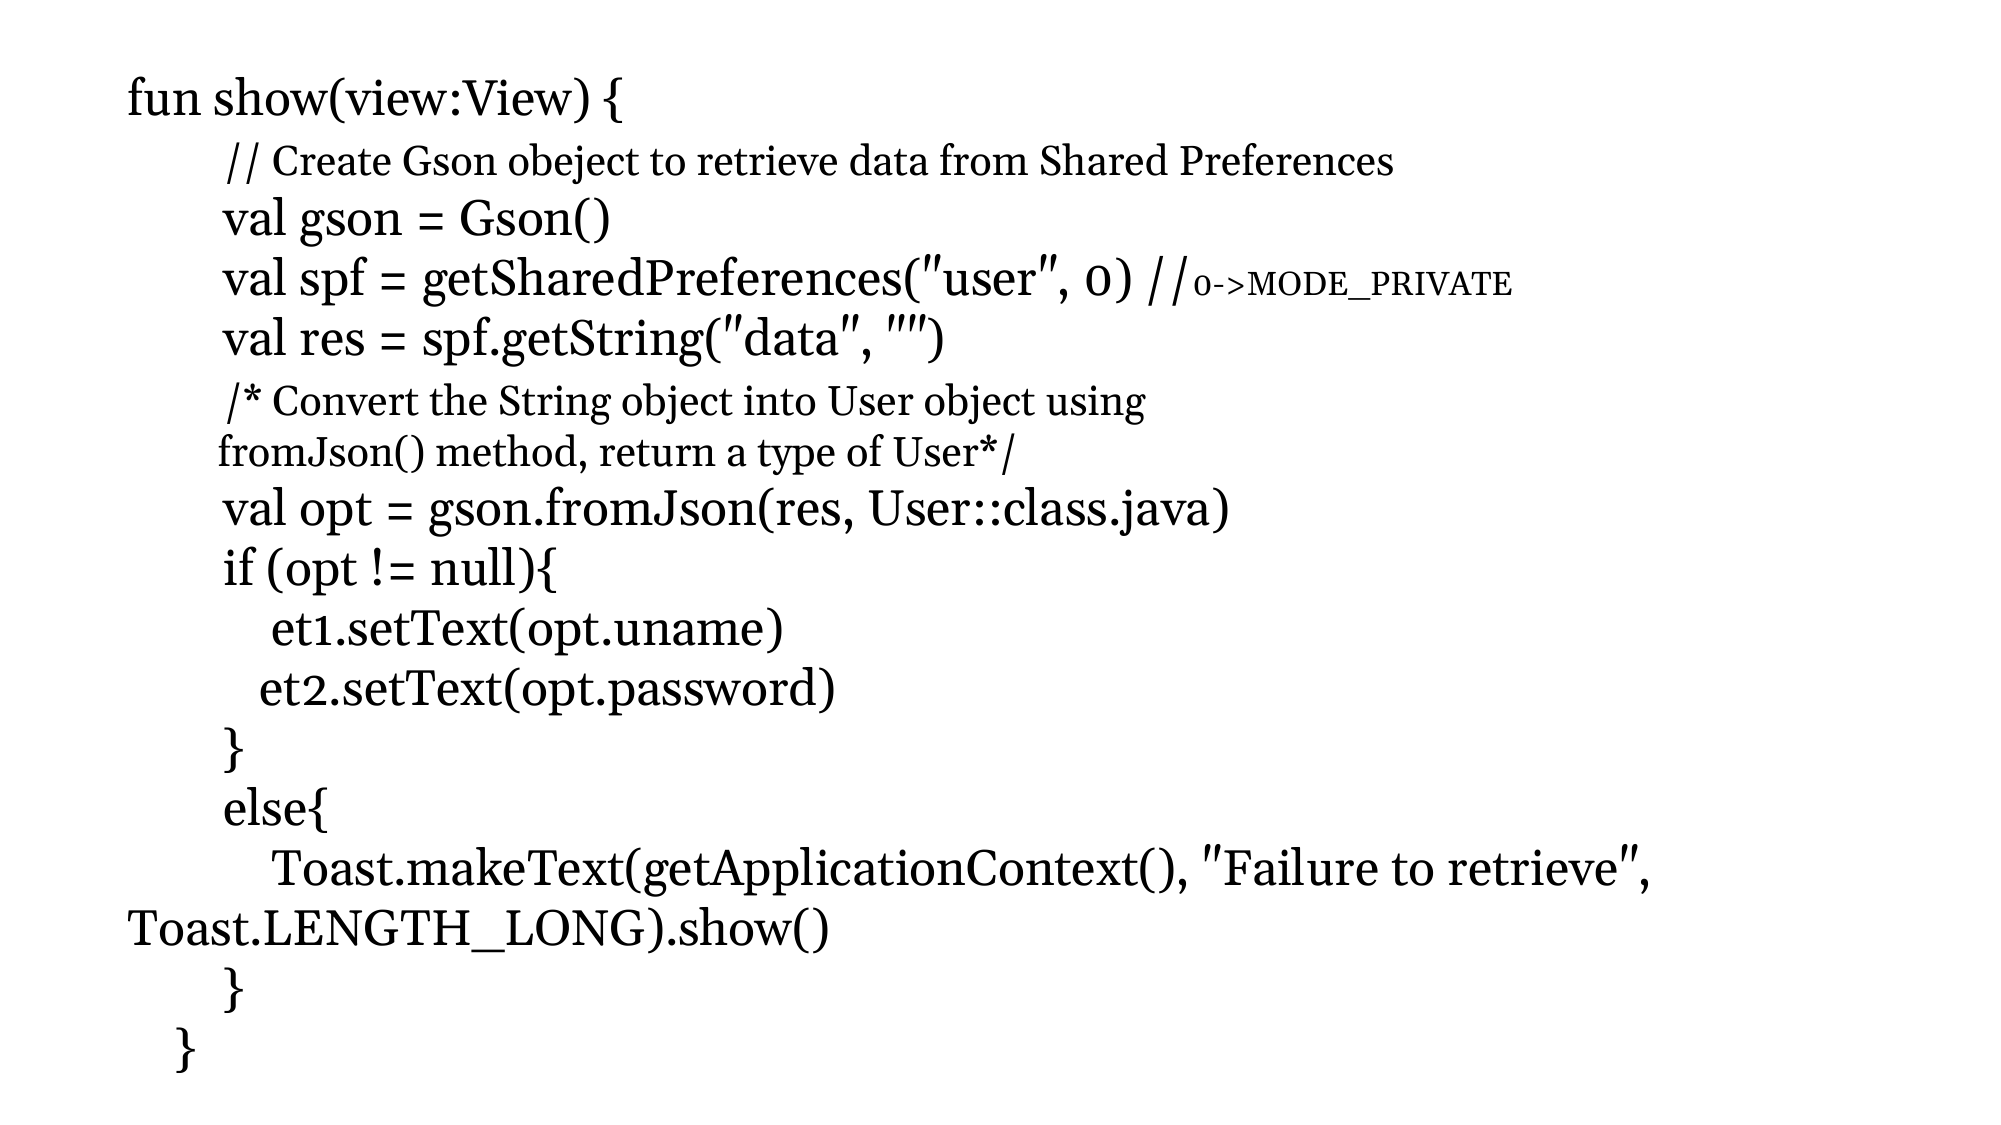

fun show(view:View) {
        // Create Gson obeject to retrieve data from Shared Preferences
        val gson = Gson()
        val spf = getSharedPreferences("user", 0) //0->MODE_PRIVATE
        val res = spf.getString("data", "")
        /* Convert the String object into User object using
         fromJson() method, return a type of User*/
        val opt = gson.fromJson(res, User::class.java)
        if (opt != null){
            et1.setText(opt.uname)
           et2.setText(opt.password)
        }
        else{
            Toast.makeText(getApplicationContext(), "Failure to retrieve", Toast.LENGTH_LONG).show()
        }
    }